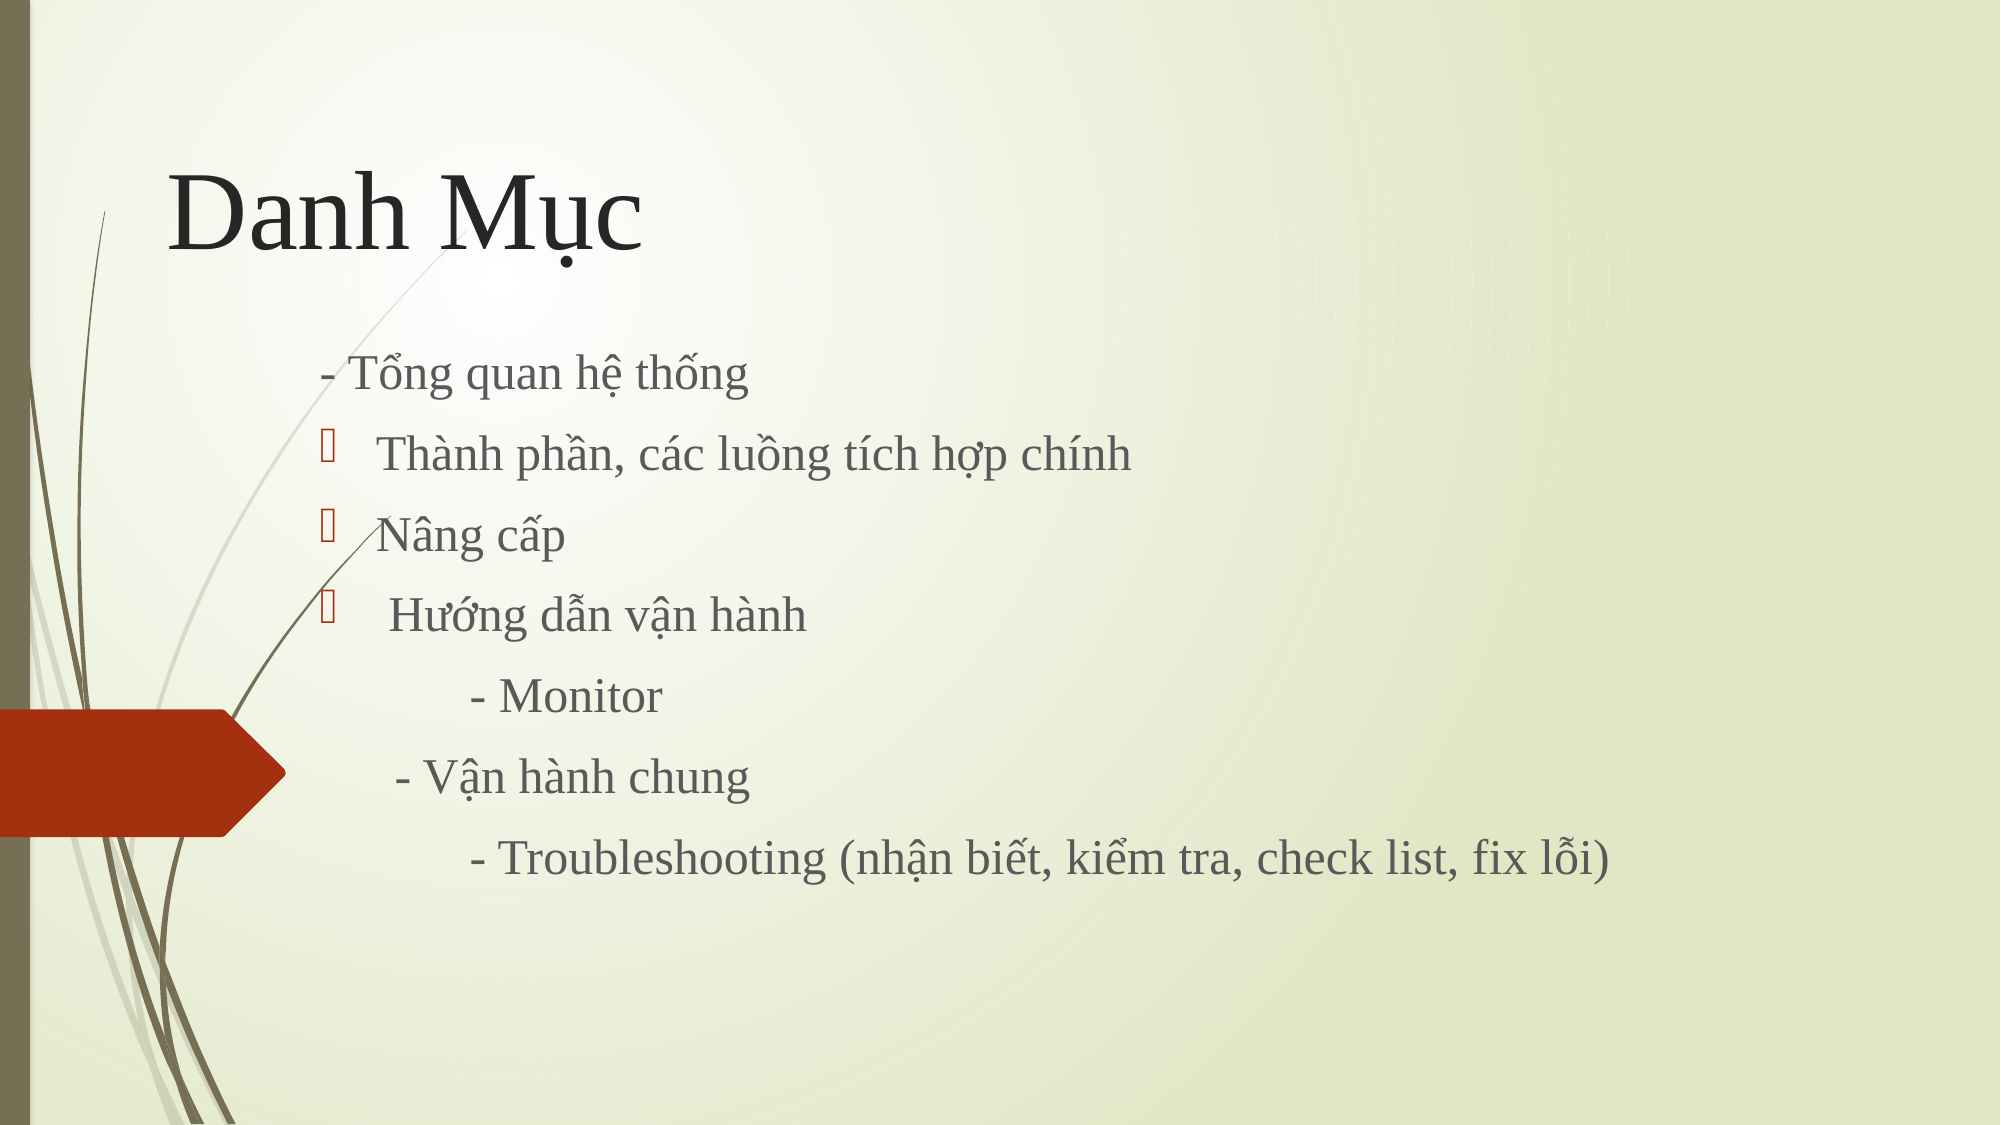

# Danh Mục
- Tổng quan hệ thống
Thành phần, các luồng tích hợp chính
Nâng cấp
 Hướng dẫn vận hành
	- Monitor
      - Vận hành chung
	- Troubleshooting (nhận biết, kiểm tra, check list, fix lỗi)